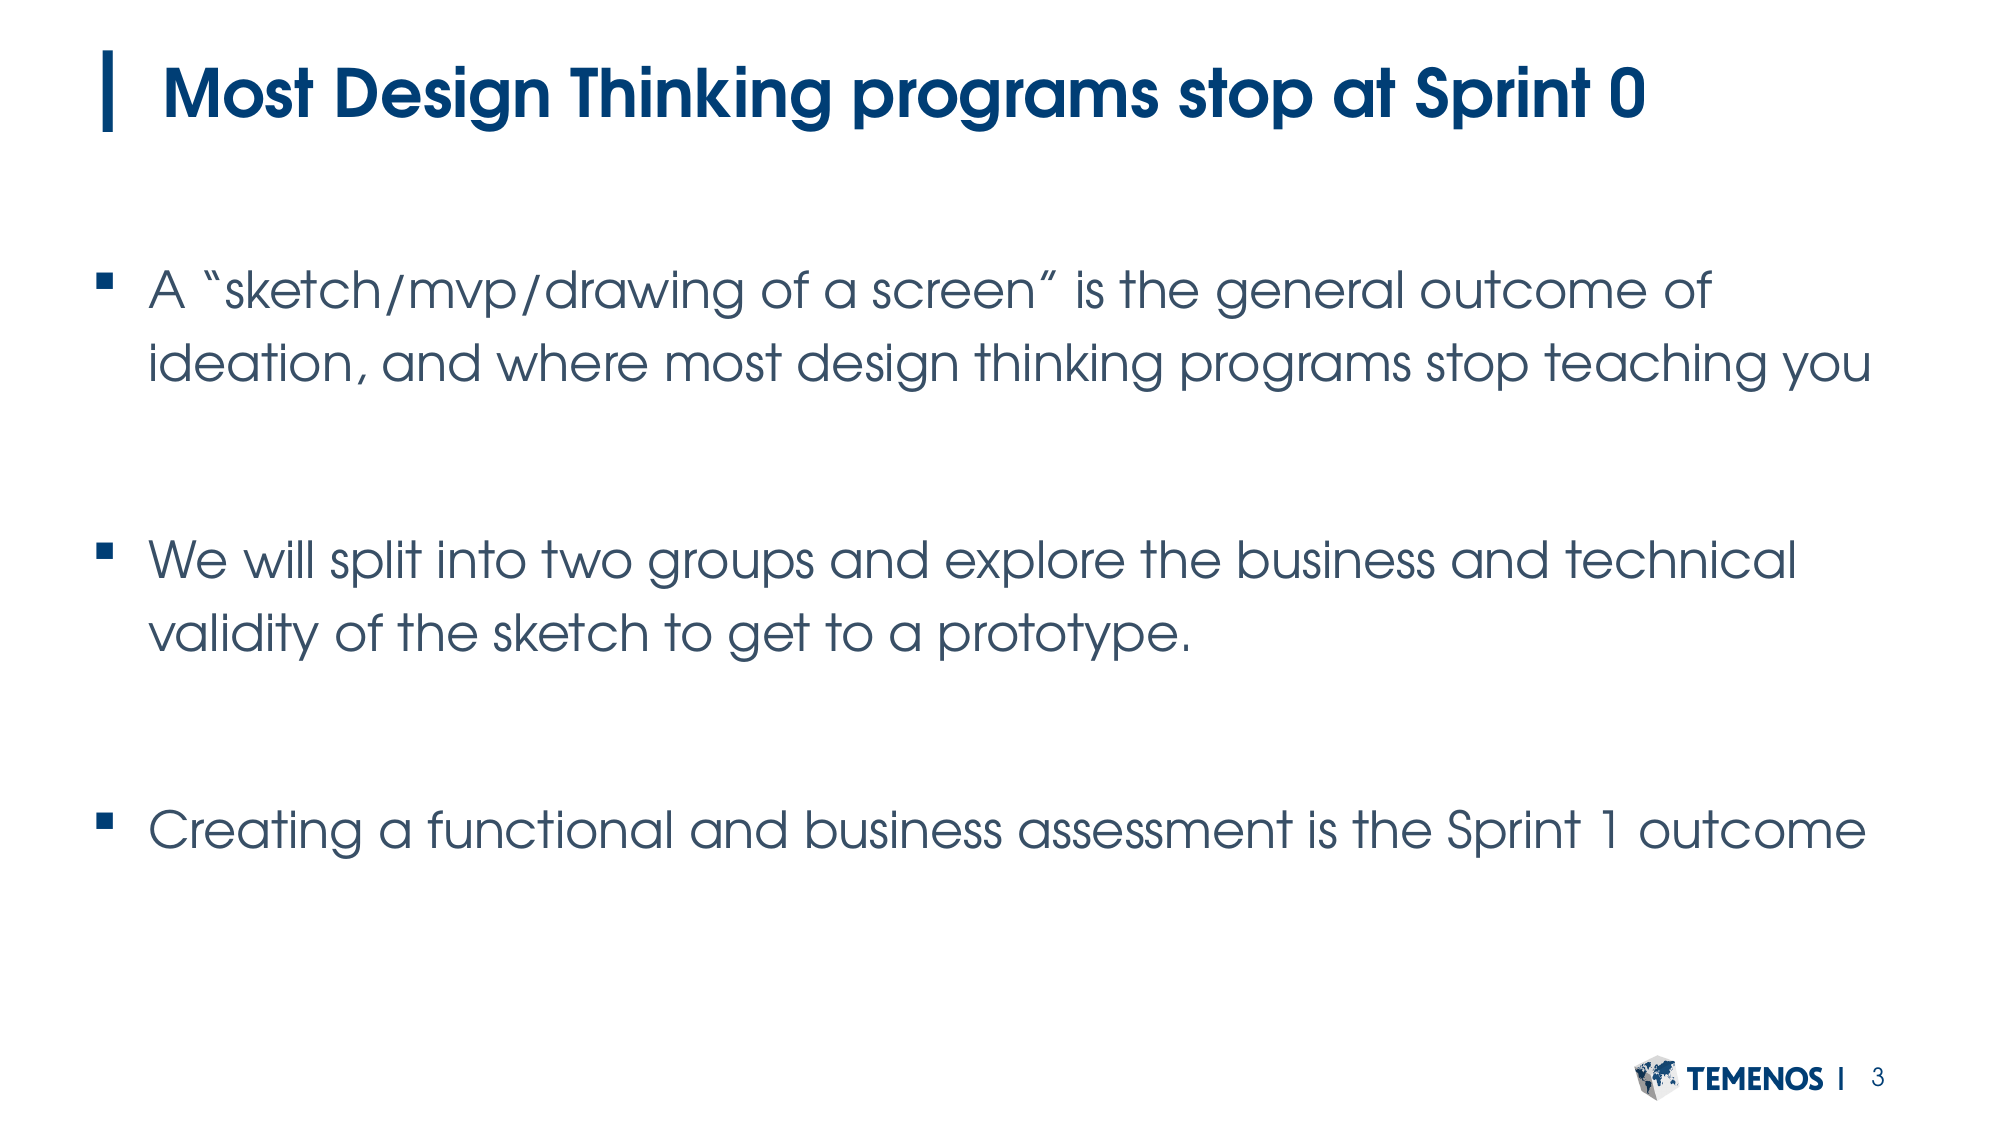

# Most Design Thinking programs stop at Sprint 0
A “sketch/mvp/drawing of a screen” is the general outcome of ideation, and where most design thinking programs stop teaching you

We will split into two groups and explore the business and technical validity of the sketch to get to a prototype.

Creating a functional and business assessment is the Sprint 1 outcome
3